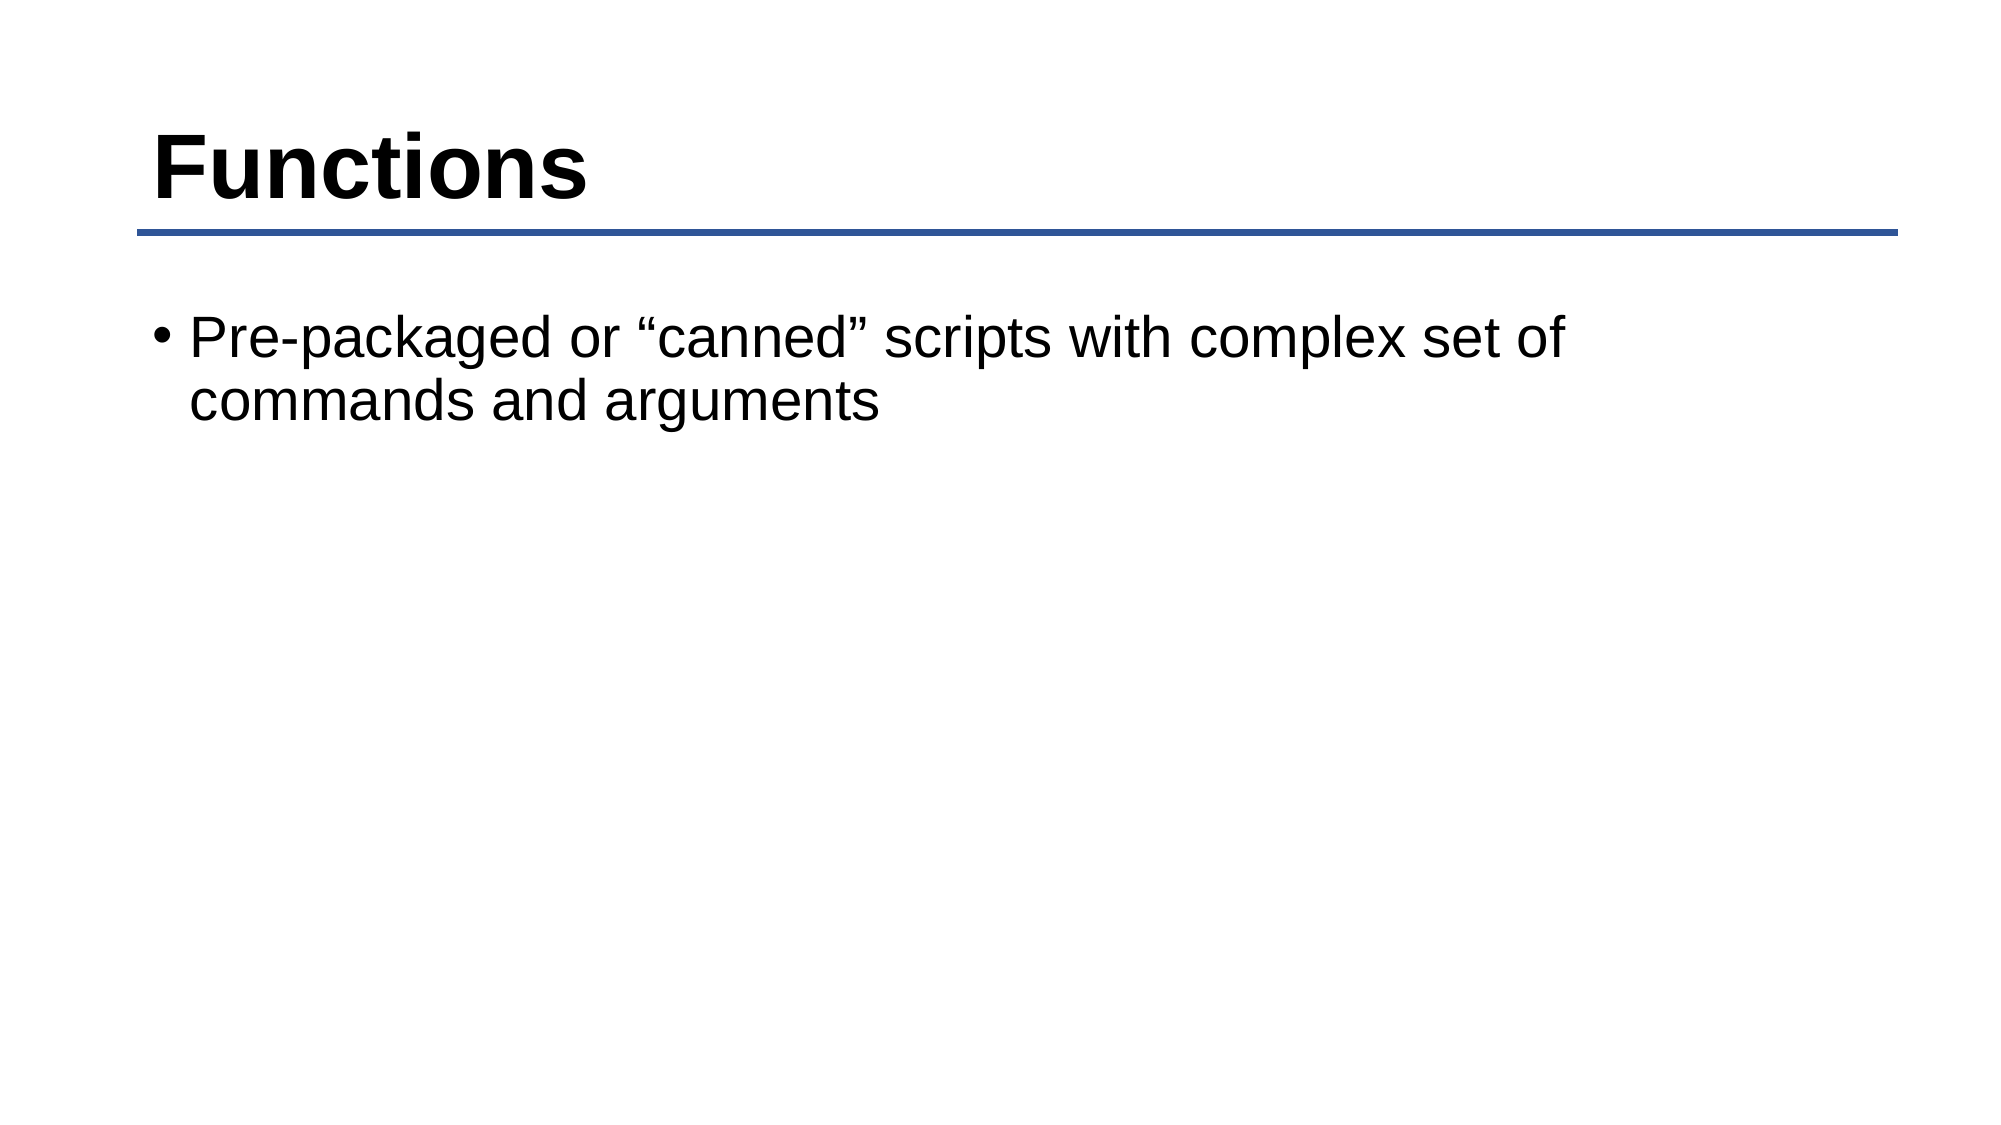

# Functions
Pre-packaged or “canned” scripts with complex set of commands and arguments